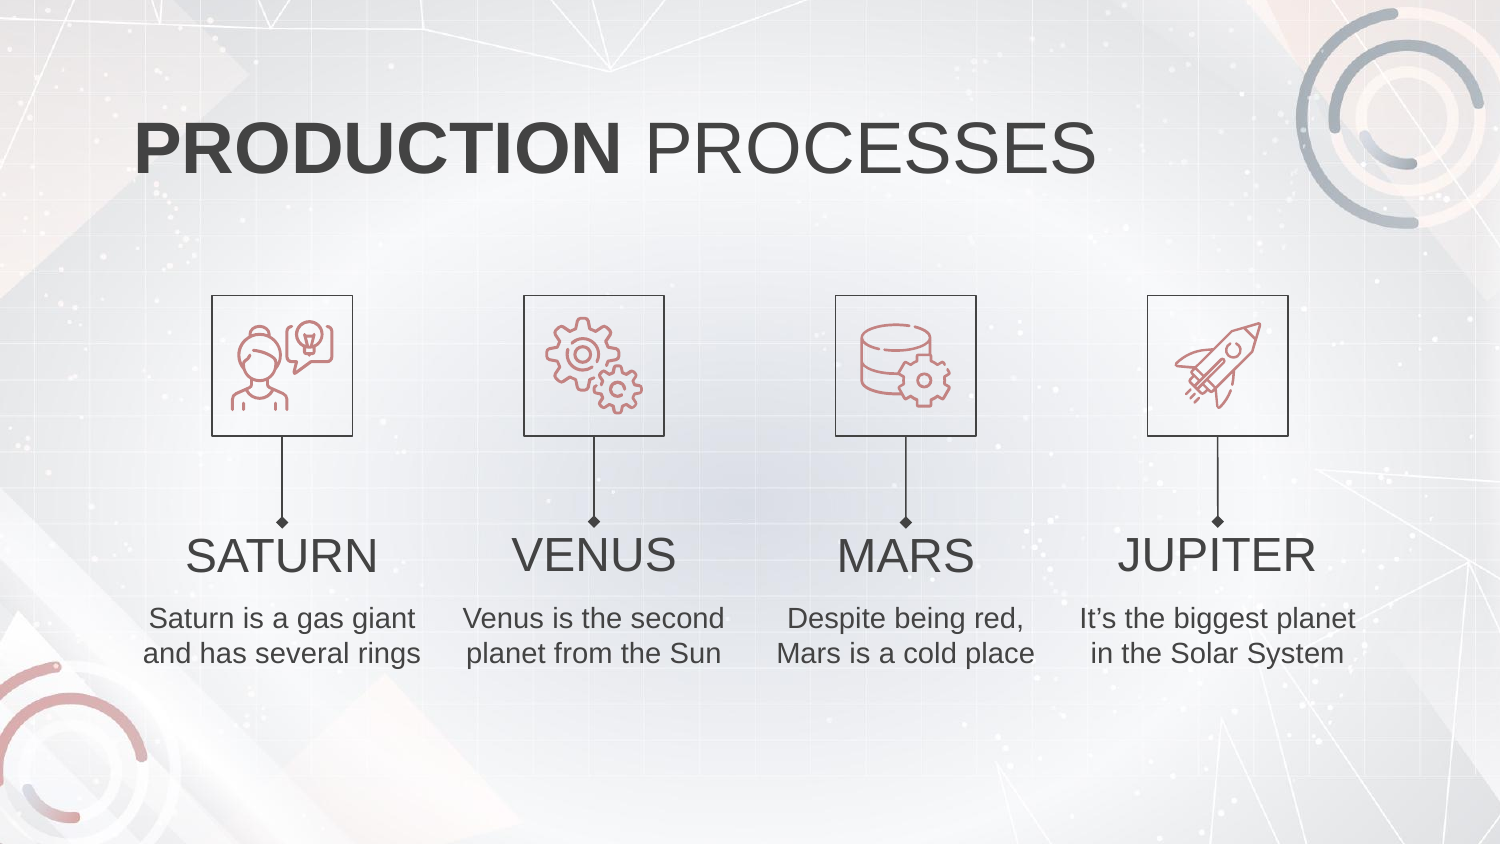

# PRODUCTION PROCESSES

VENUS
JUPITER
SATURN
MARS
Venus is the second planet from the Sun
It’s the biggest planet in the Solar System
Saturn is a gas giant and has several rings
Despite being red, Mars is a cold place